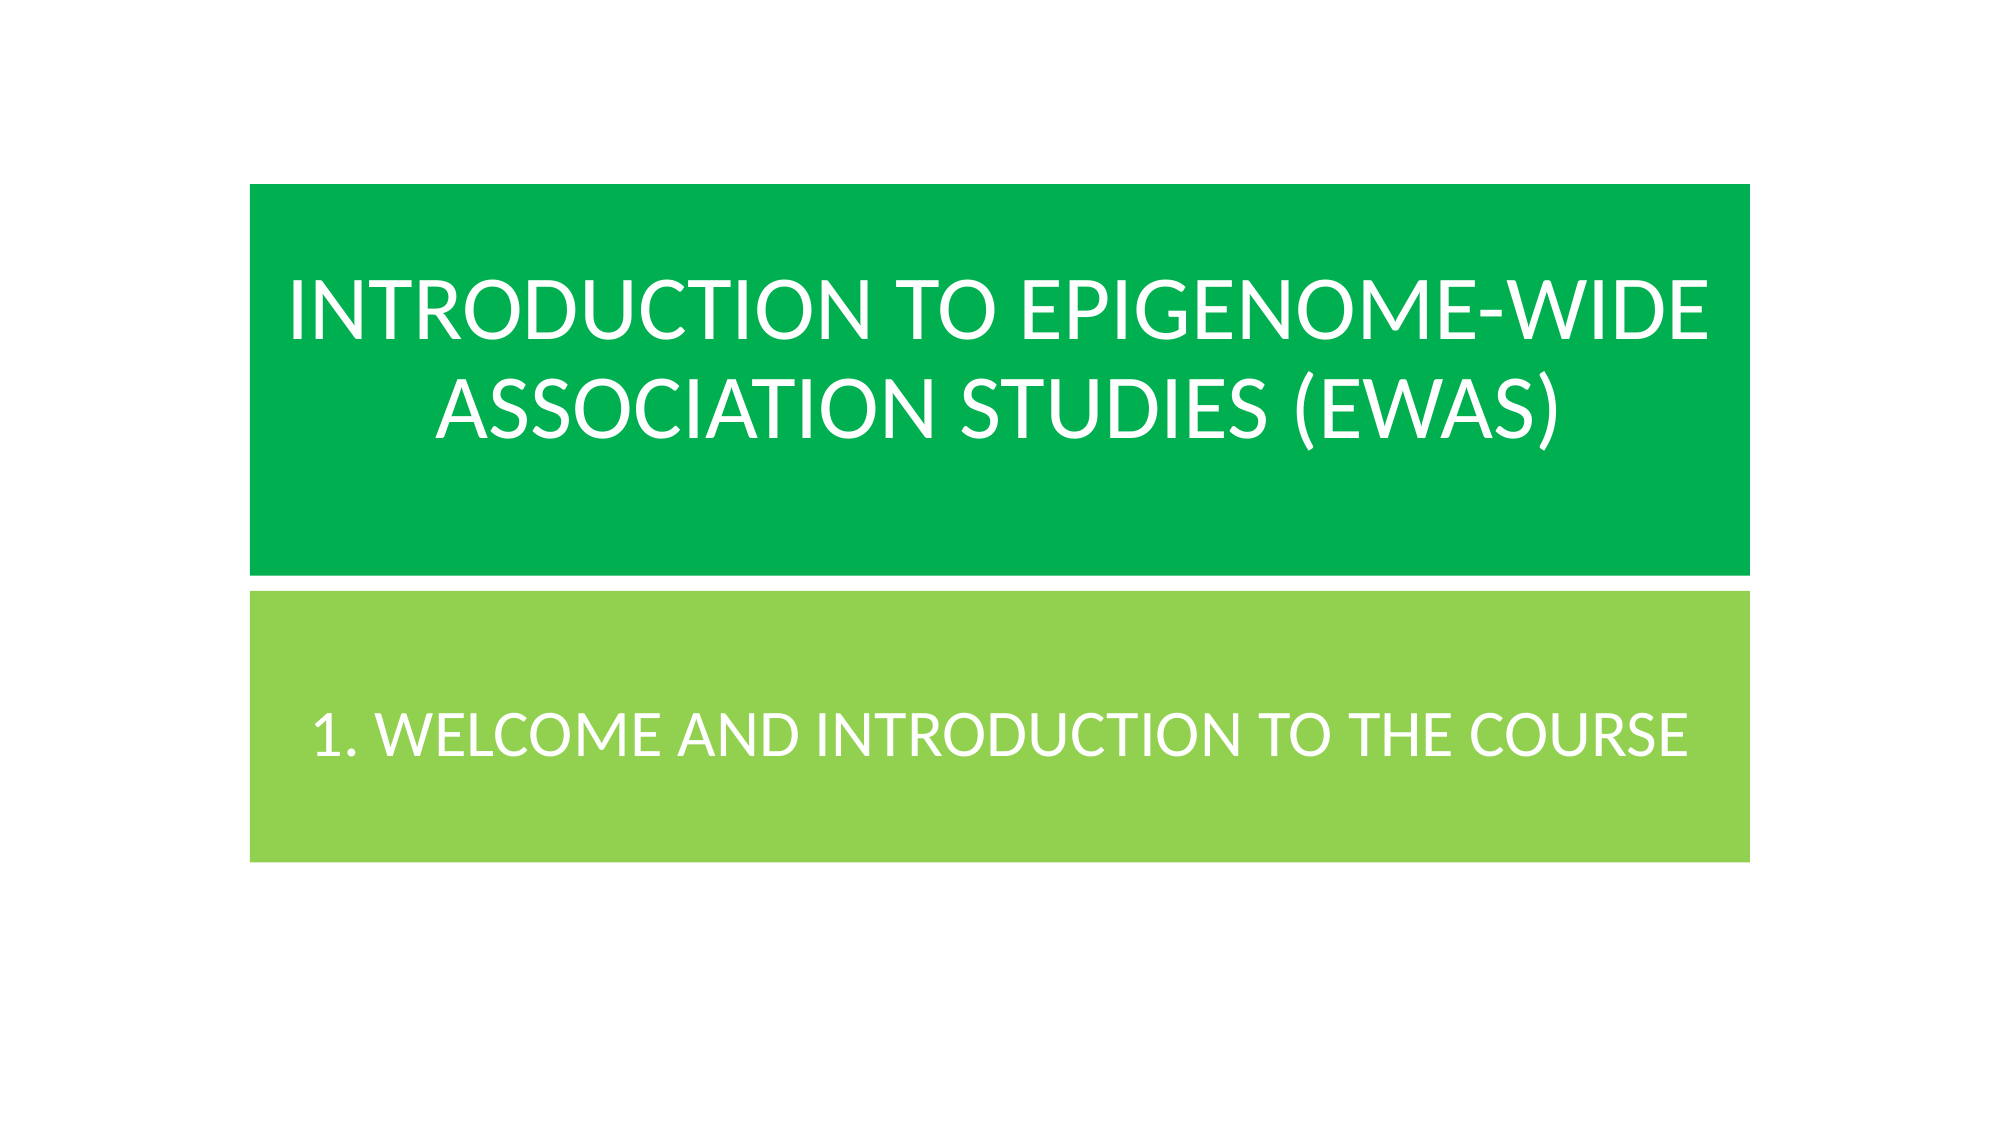

# INTRODUCTION TO EPIGENOME-WIDE ASSOCIATION STUDIES (EWAS)

1. WELCOME AND INTRODUCTION TO THE COURSE